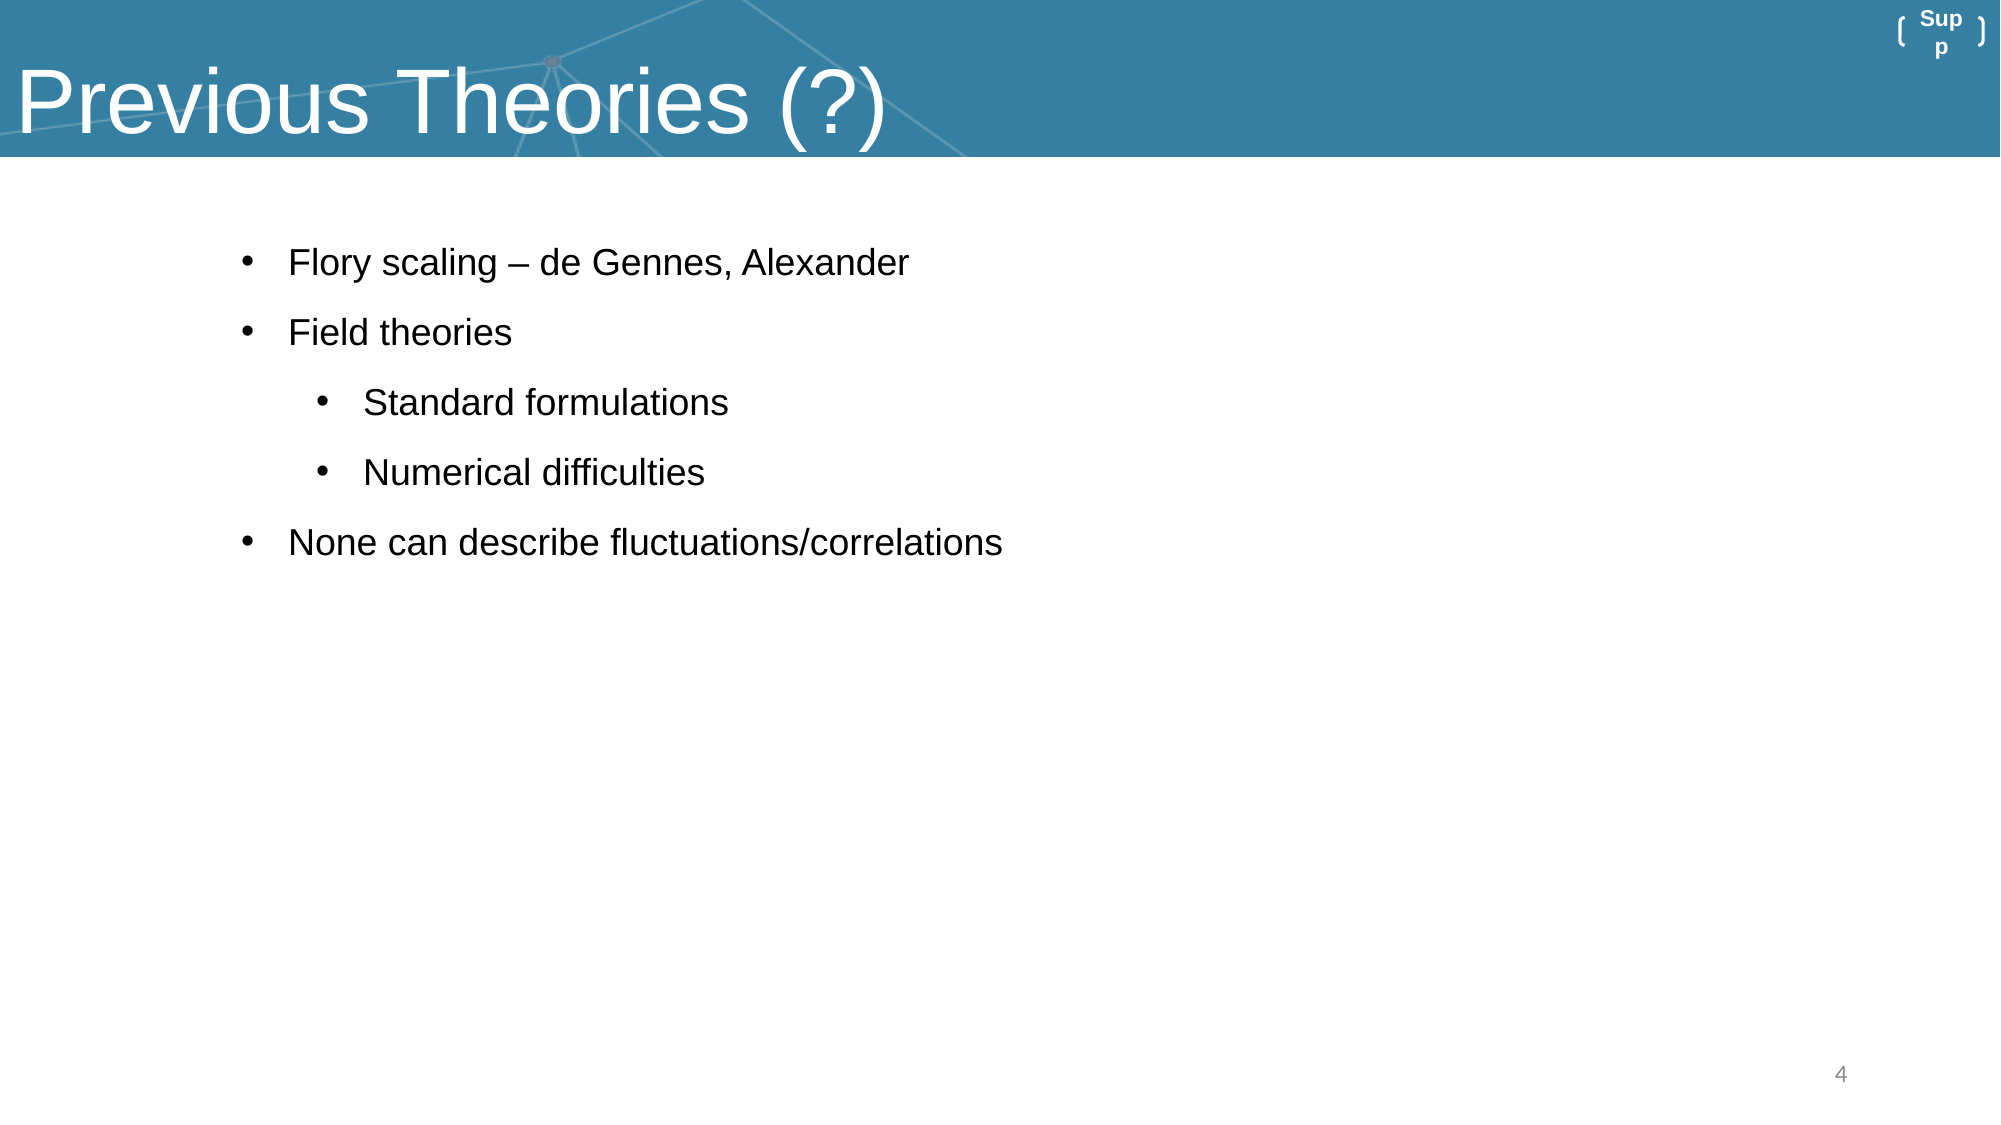

# Previous Theories (?)
Flory scaling – de Gennes, Alexander
Field theories
Standard formulations
Numerical difficulties
None can describe fluctuations/correlations
4